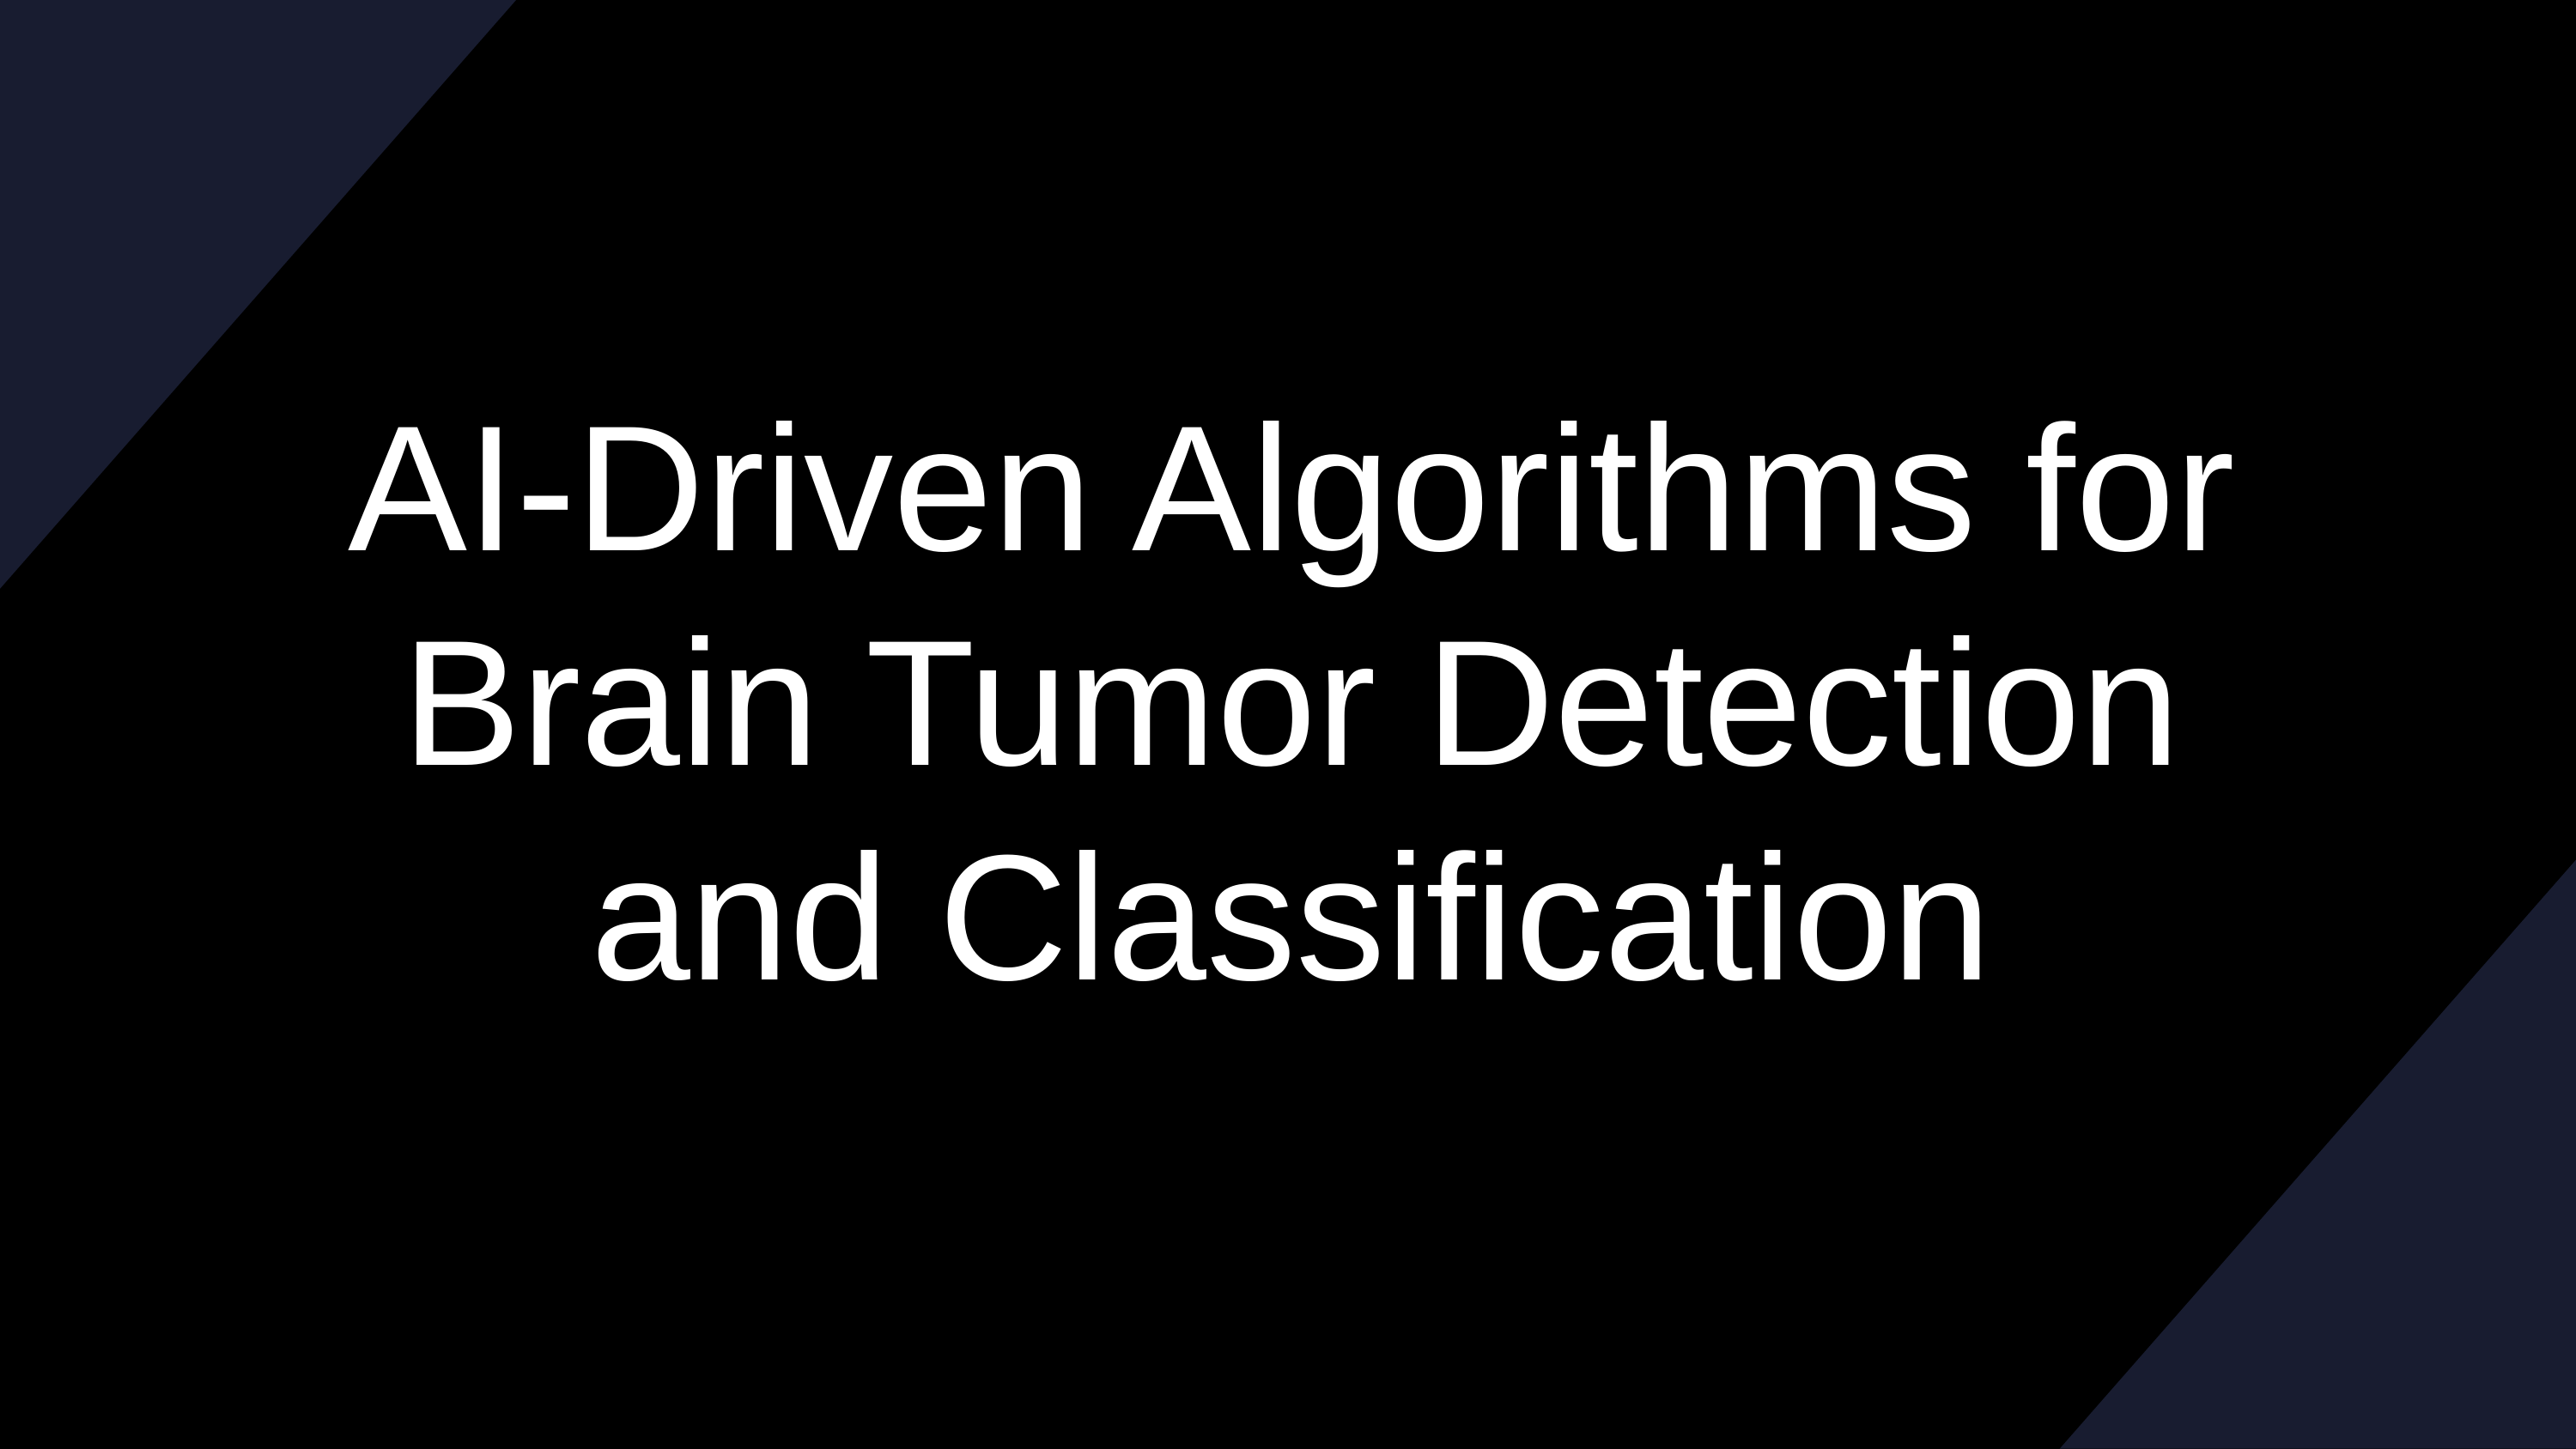

AI-Driven Algorithms for Brain Tumor Detection and Classification